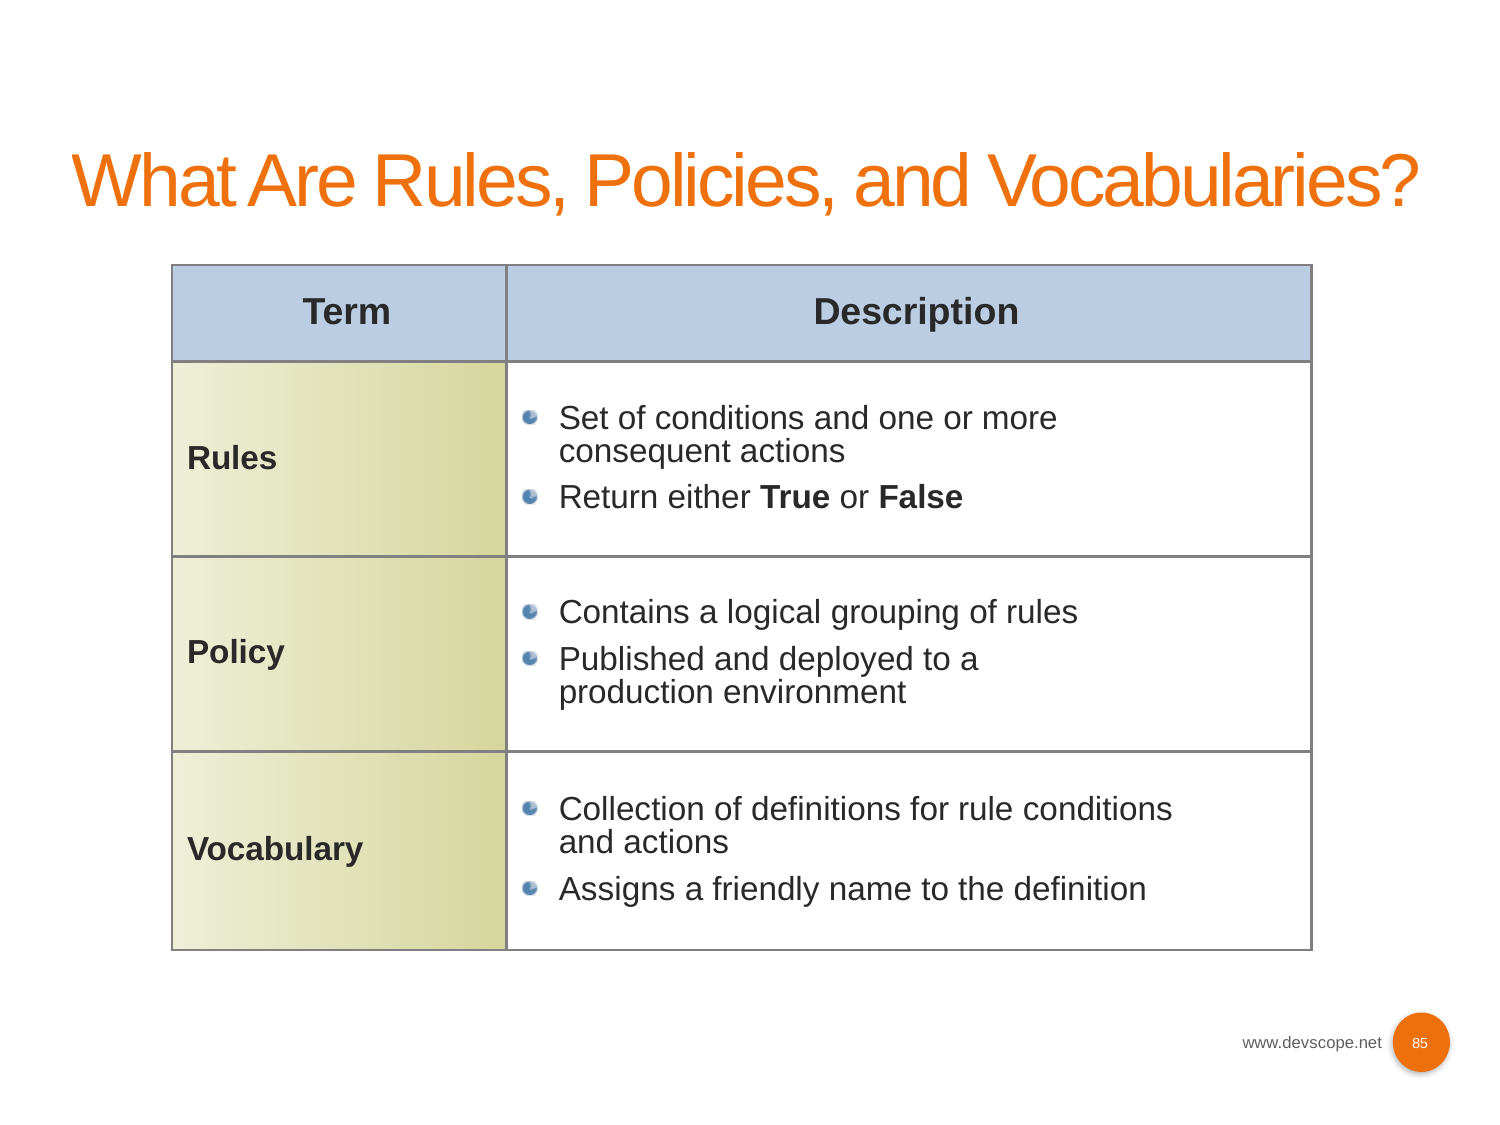

# What Are Rules, Policies, and Vocabularies?
| Term | Description |
| --- | --- |
| Rules | Set of conditions and one or more consequent actions Return either True or False |
| Policy | Contains a logical grouping of rules Published and deployed to a production environment |
| Vocabulary | Collection of definitions for rule conditions and actions Assigns a friendly name to the definition |
85
www.devscope.net